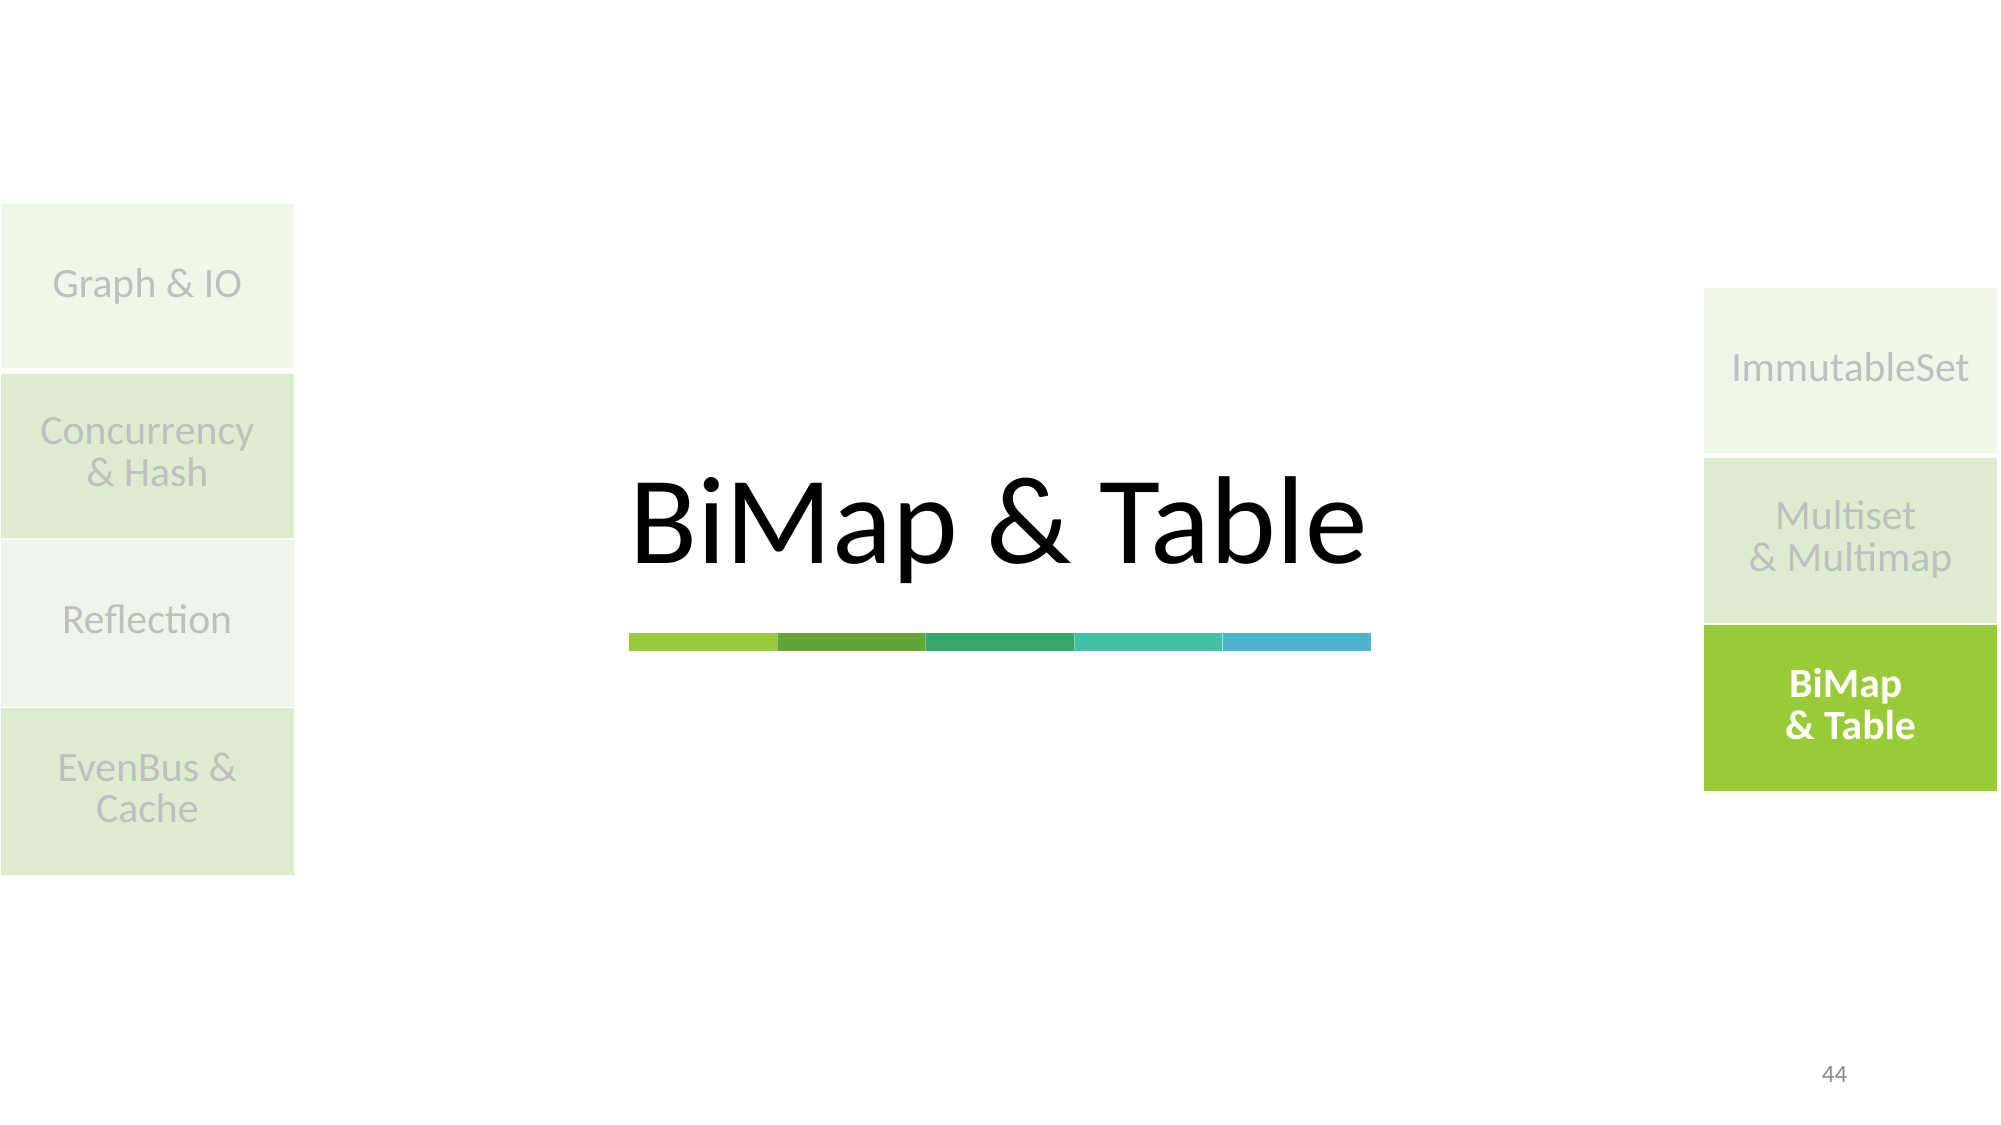

| Graph & IO |
| --- |
| Concurrency & Hash |
| Reflection |
| EvenBus & Cache |
# BiMap & Table
| ImmutableSet |
| --- |
| Multiset & Multimap |
| BiMap & Table |

44